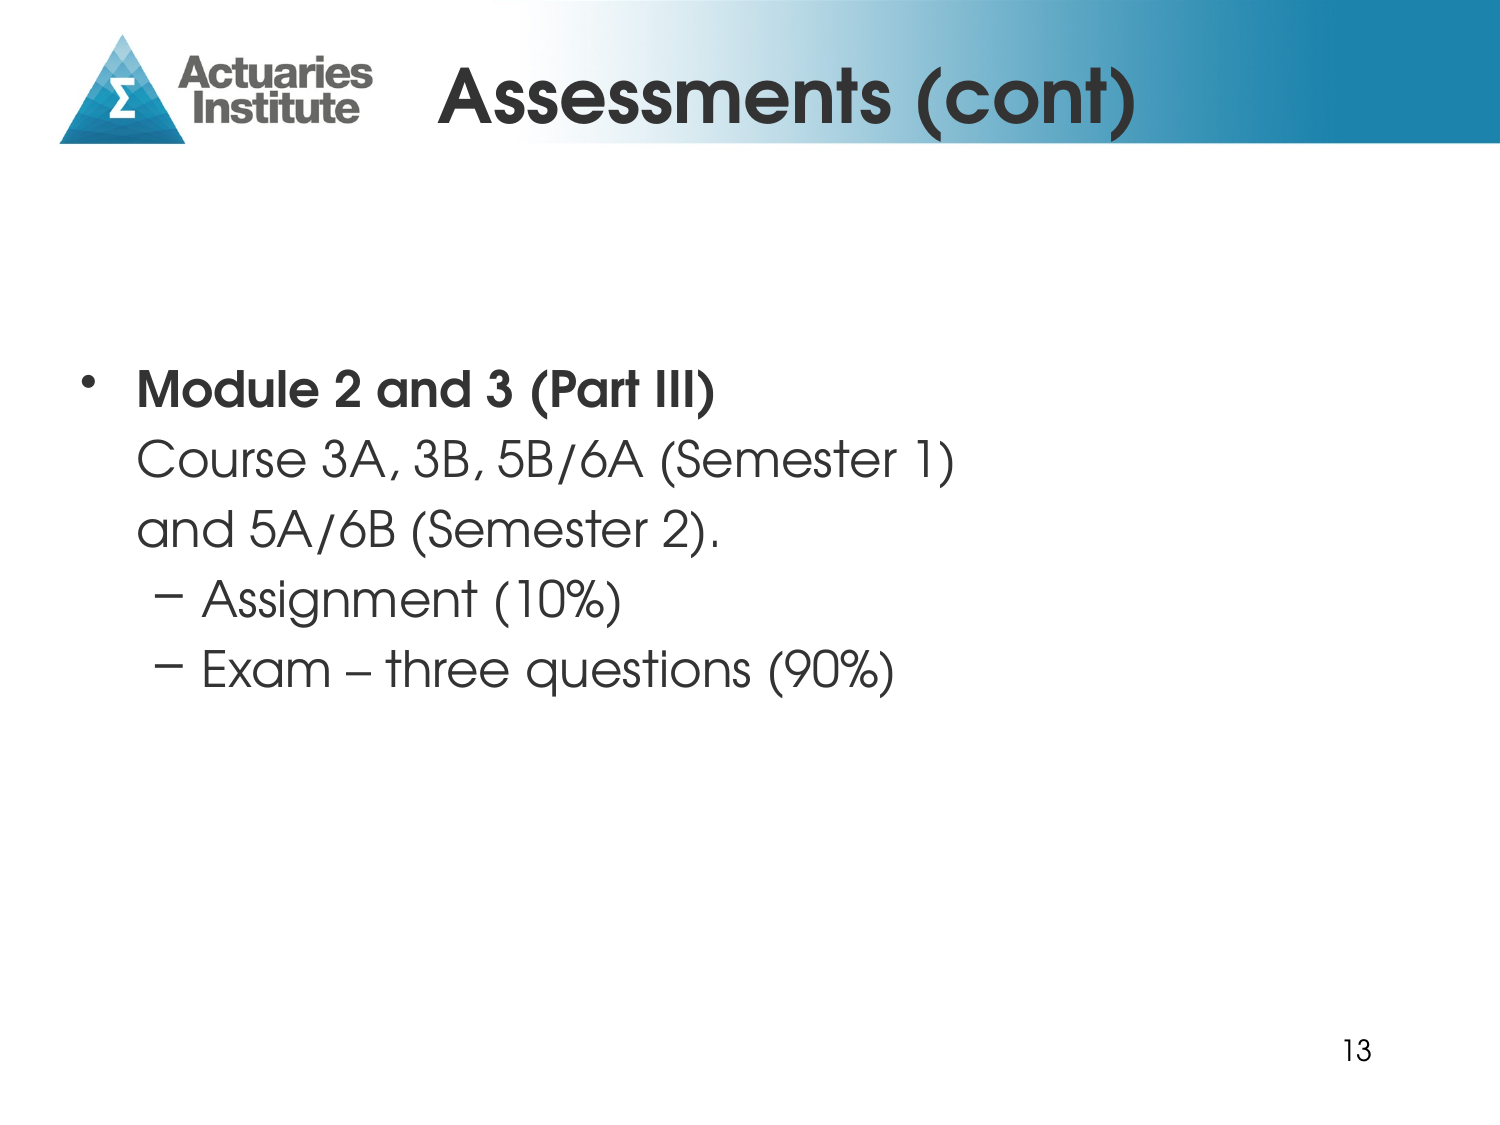

# Assessments (cont)
Module 2 and 3 (Part III)
Course 3A, 3B, 5B/6A (Semester 1)
and 5A/6B (Semester 2).
Assignment (10%)
Exam – three questions (90%)

13